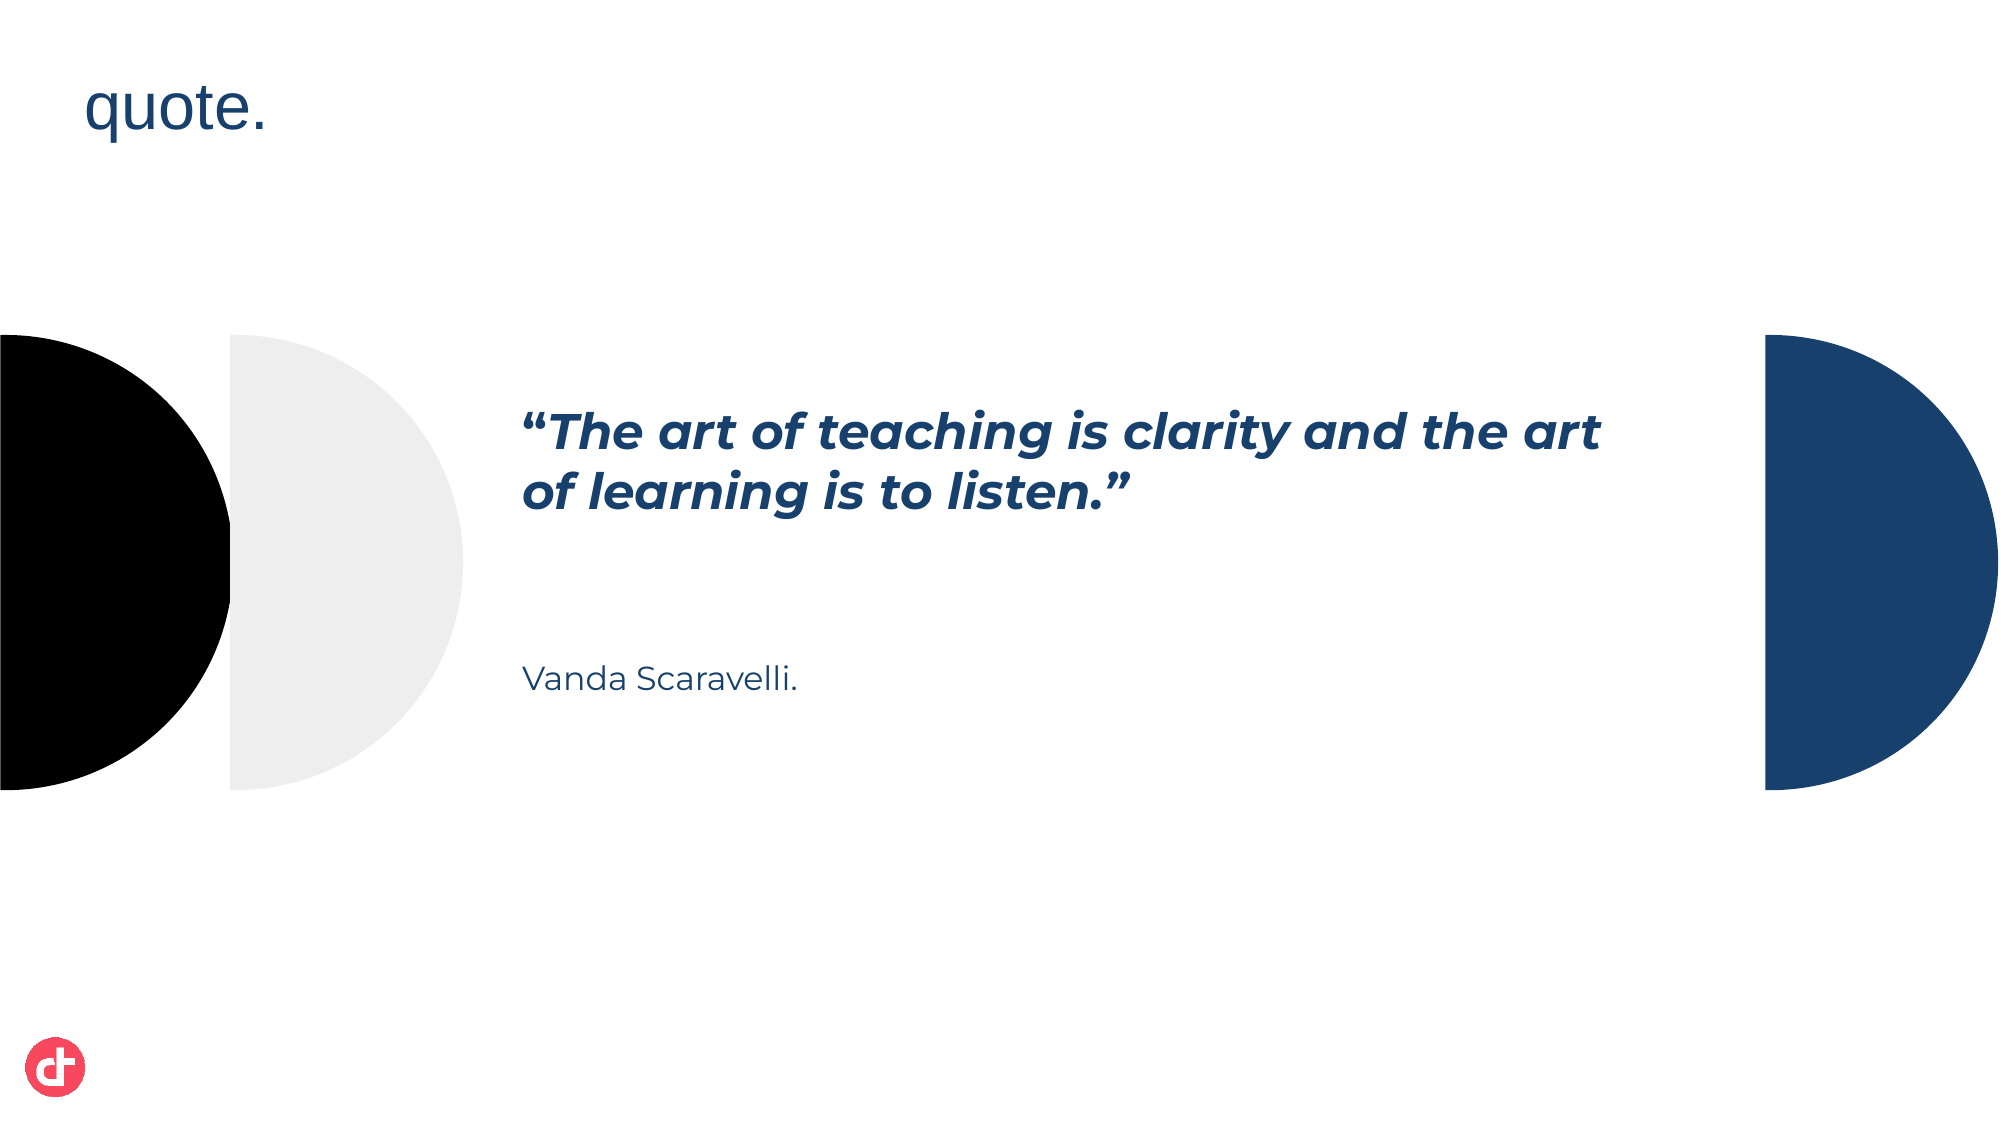

# quote.
“The art of teaching is clarity and the art of learning is to listen.”
Vanda Scaravelli.